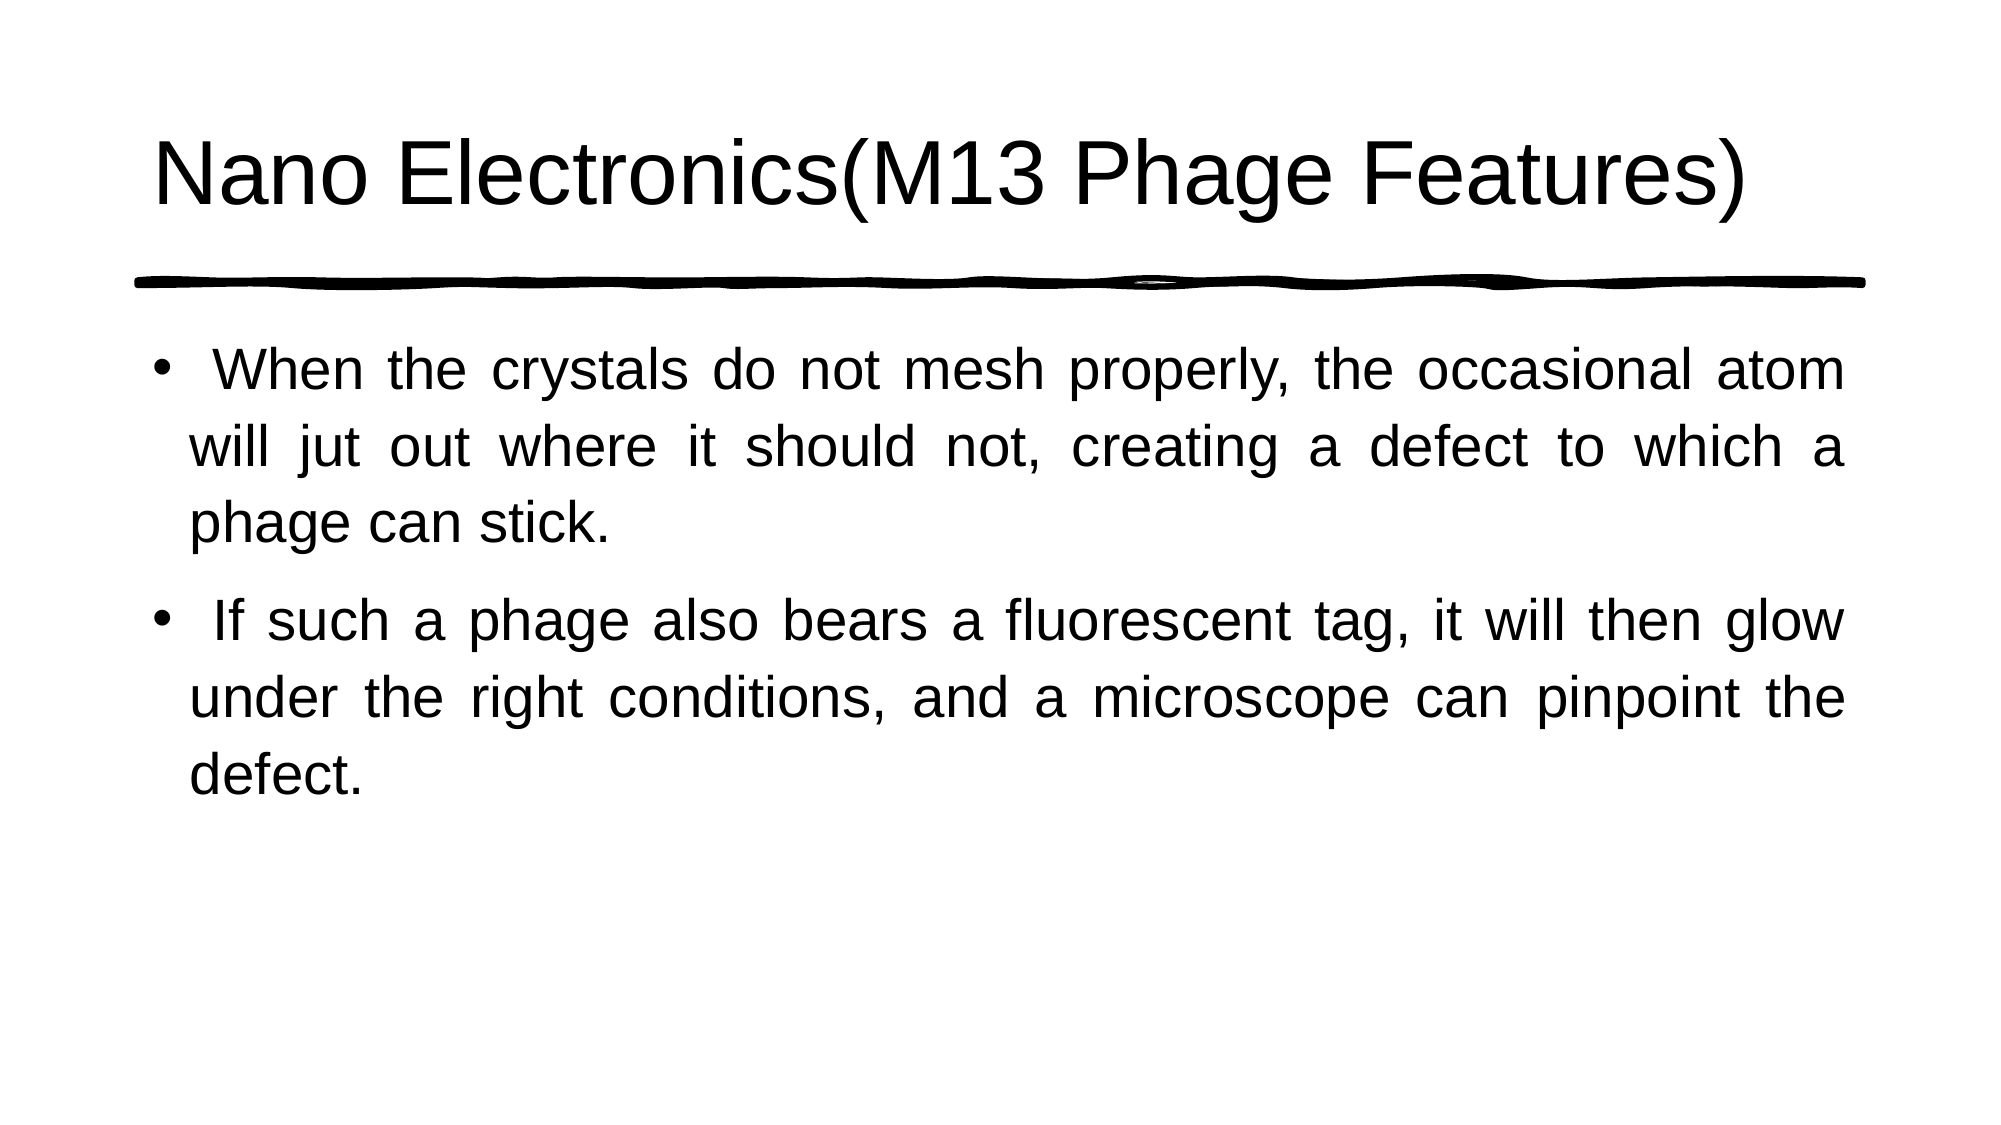

# Nano Electronics(M13 Phage Features)
 When the crystals do not mesh properly, the occasional atom will jut out where it should not, creating a defect to which a phage can stick.
 If such a phage also bears a fluorescent tag, it will then glow under the right conditions, and a microscope can pinpoint the defect.